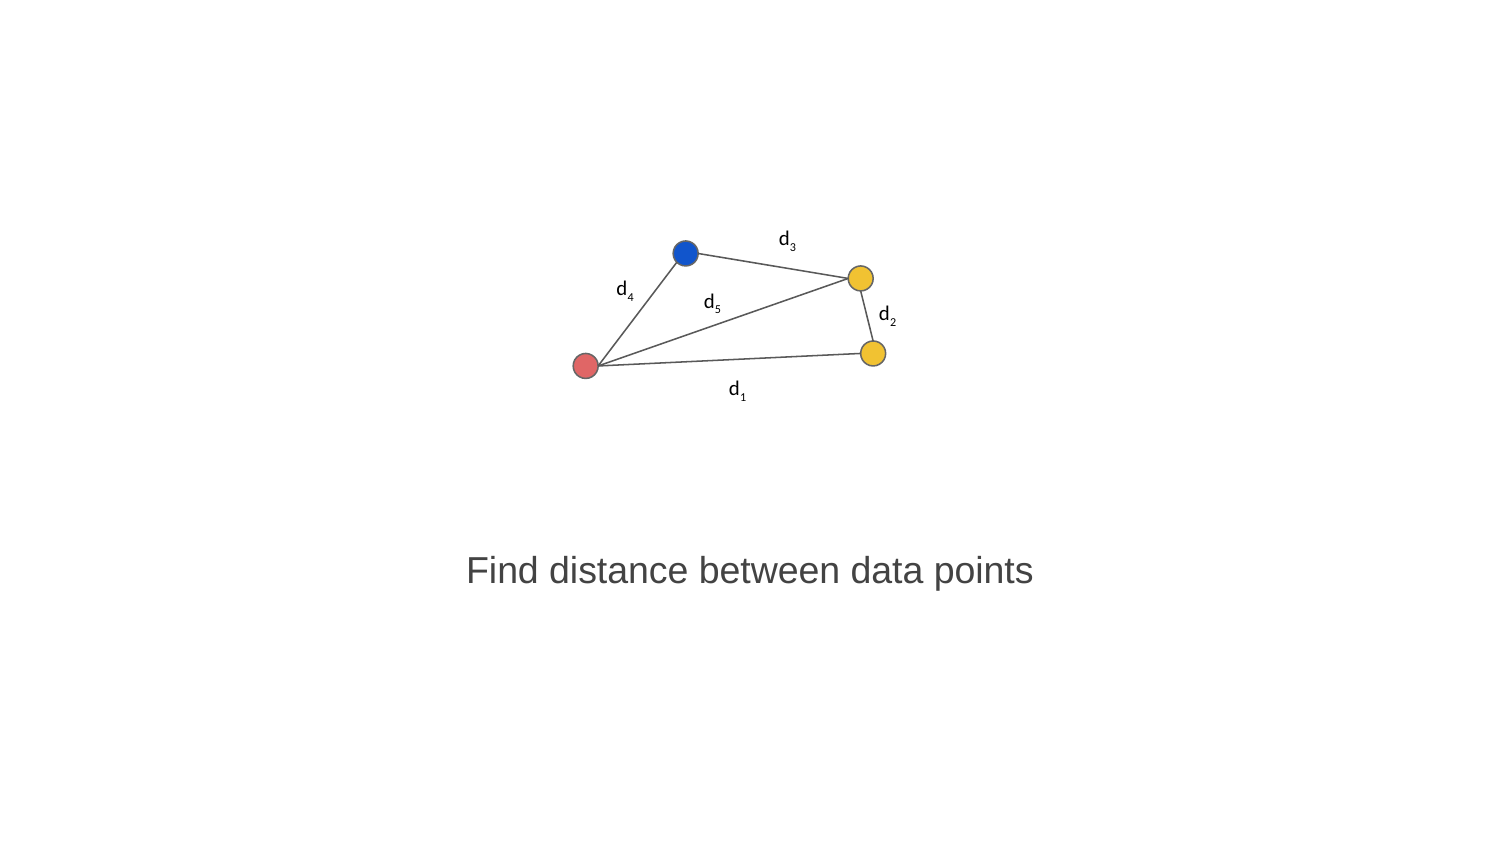

d3

d4

d5
d2

d1
Find distance between data points